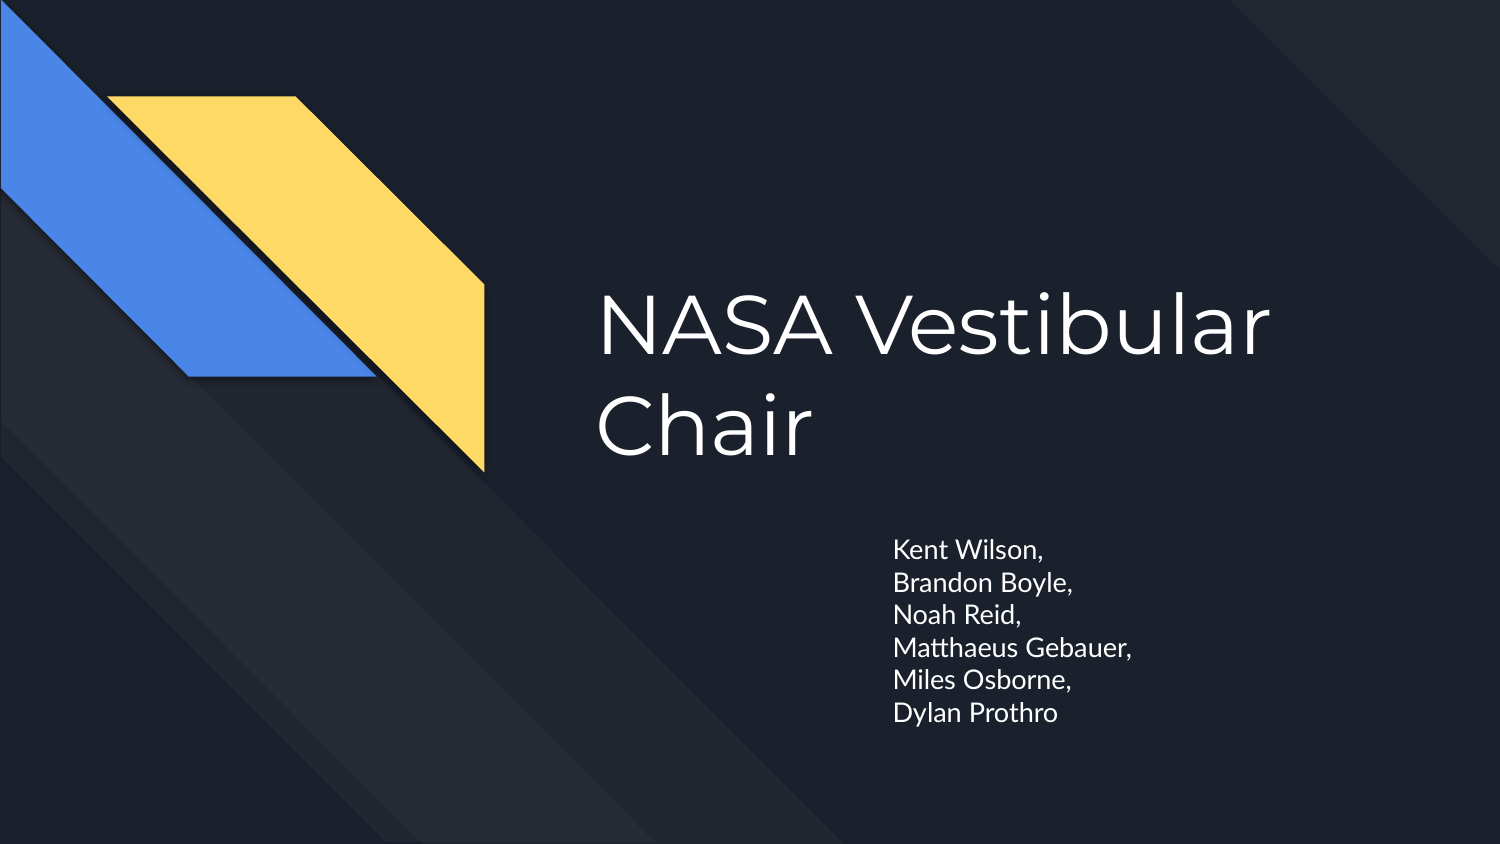

# NASA Vestibular Chair
Kent Wilson,
Brandon Boyle,
Noah Reid,
Matthaeus Gebauer,
Miles Osborne,
Dylan Prothro